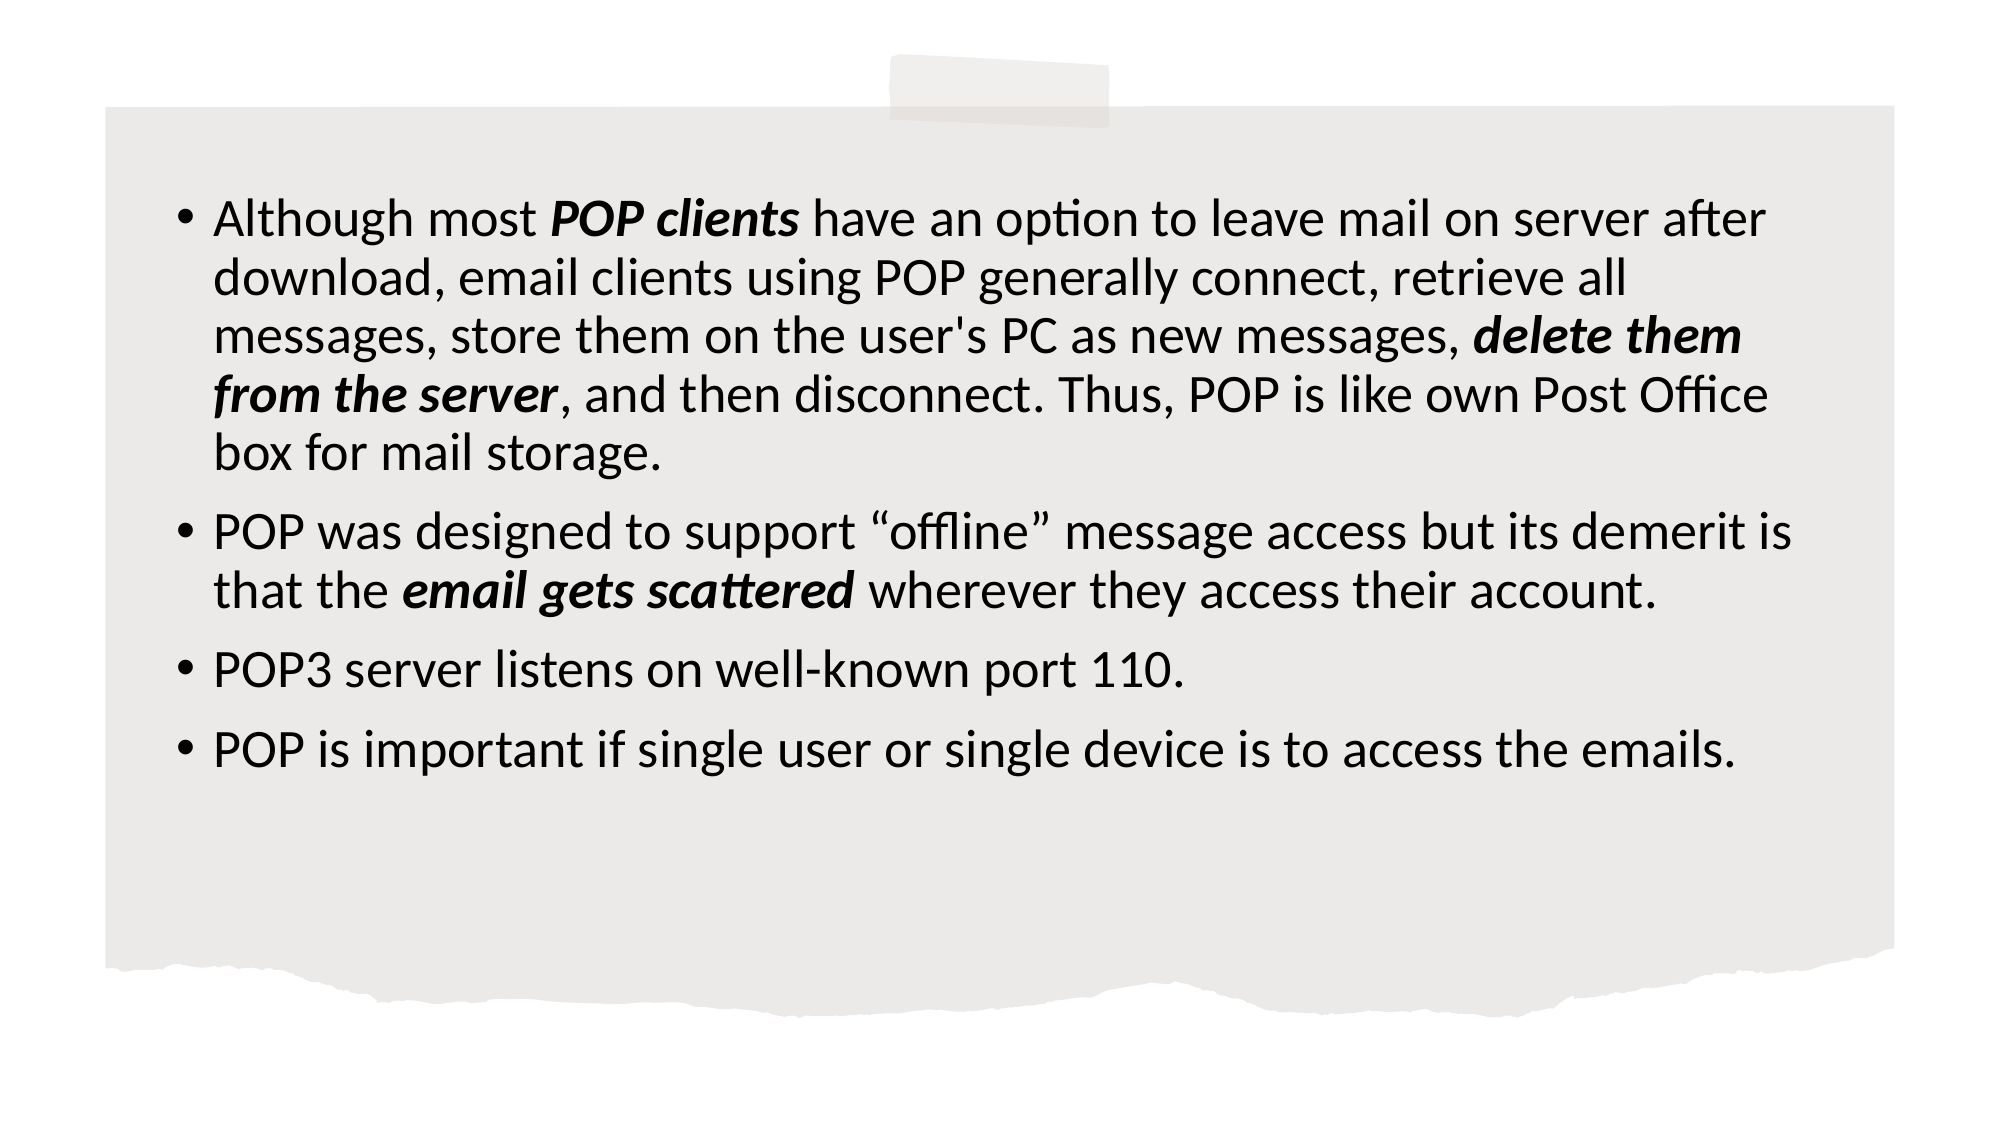

Although most POP clients have an option to leave mail on server after download, email clients using POP generally connect, retrieve all messages, store them on the user's PC as new messages, delete them from the server, and then disconnect. Thus, POP is like own Post Office box for mail storage.
POP was designed to support “offline” message access but its demerit is that the email gets scattered wherever they access their account.
POP3 server listens on well-known port 110.
POP is important if single user or single device is to access the emails.